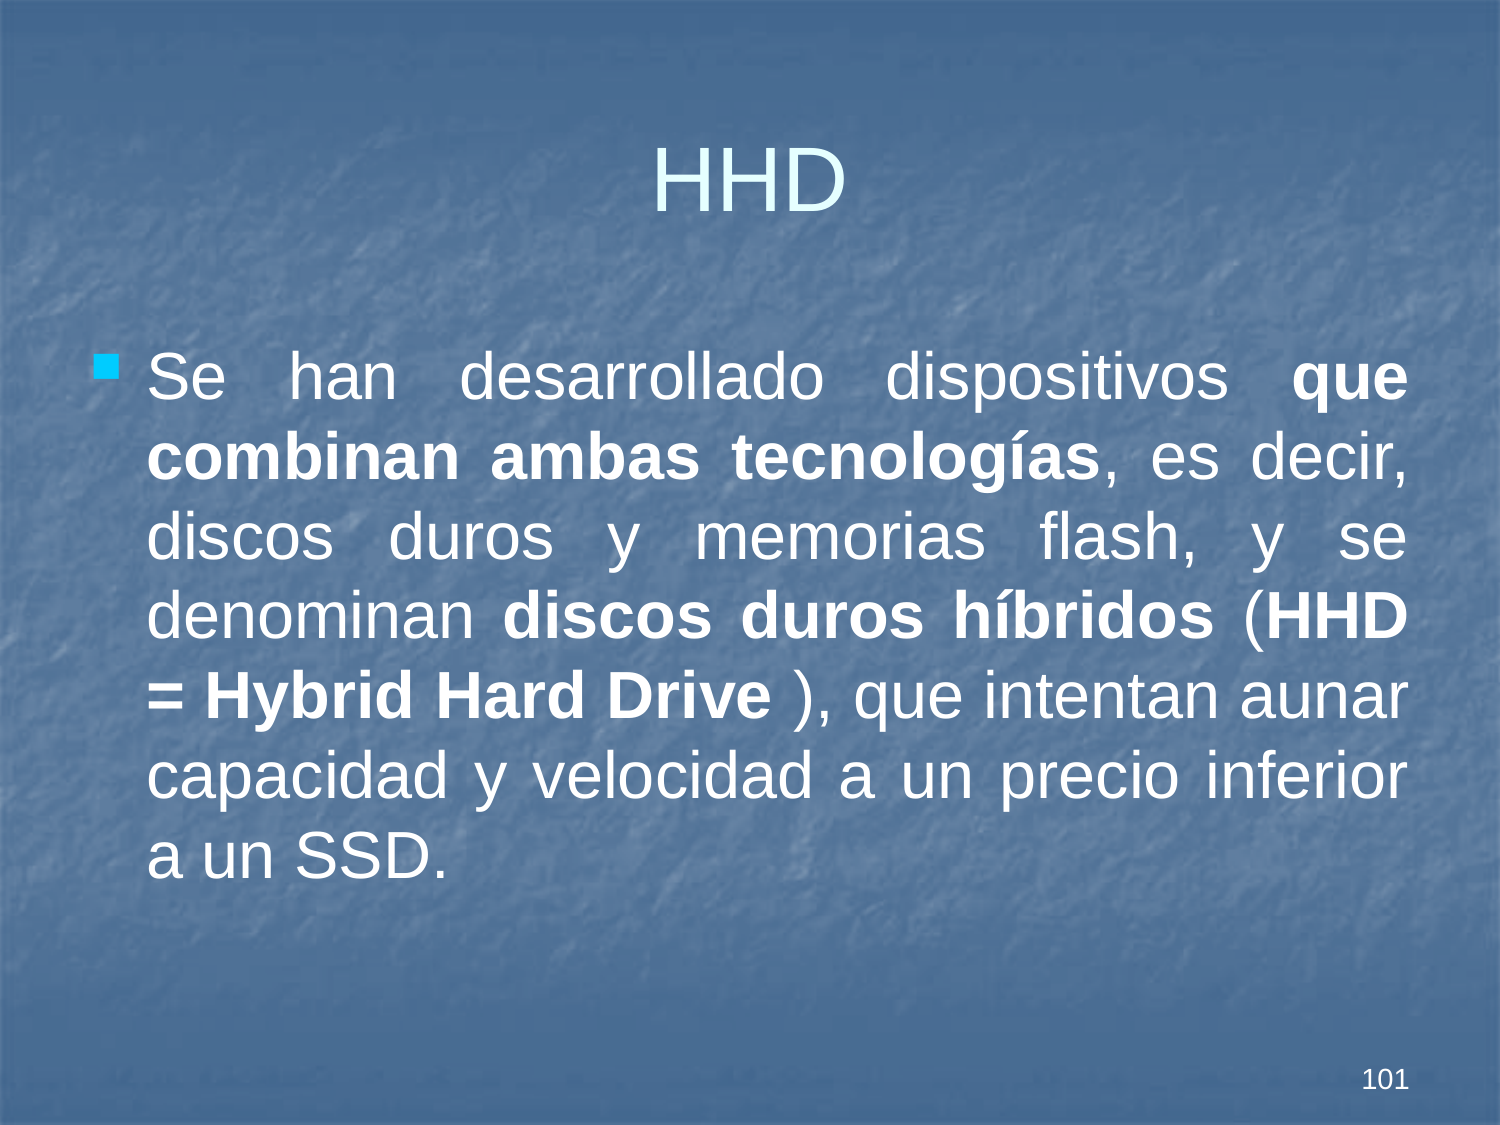

# HHD
Se han desarrollado dispositivos que combinan ambas tecnologías, es decir, discos duros y memorias ﬂash, y se denominan discos duros híbridos (HHD = Hybrid Hard Drive ), que intentan aunar capacidad y velocidad a un precio inferior a un SSD.

101